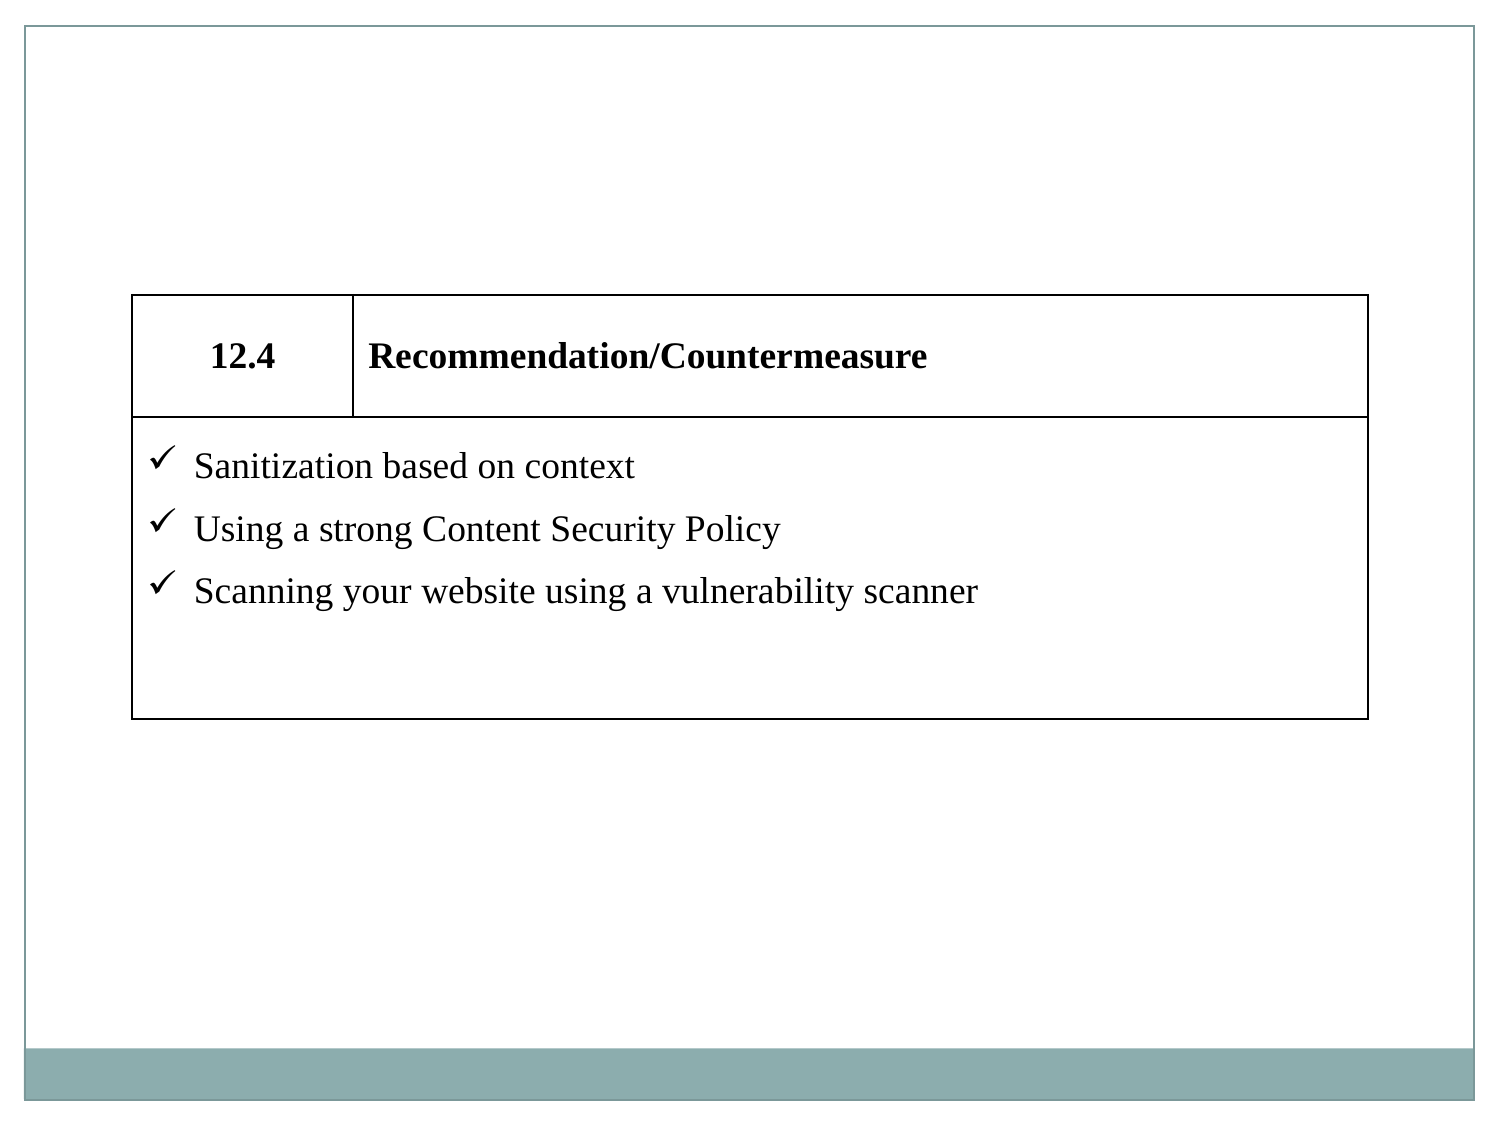

| 12.4 | Recommendation/Countermeasure |
| --- | --- |
| Sanitization based on context Using a strong Content Security Policy Scanning your website using a vulnerability scanner |  |